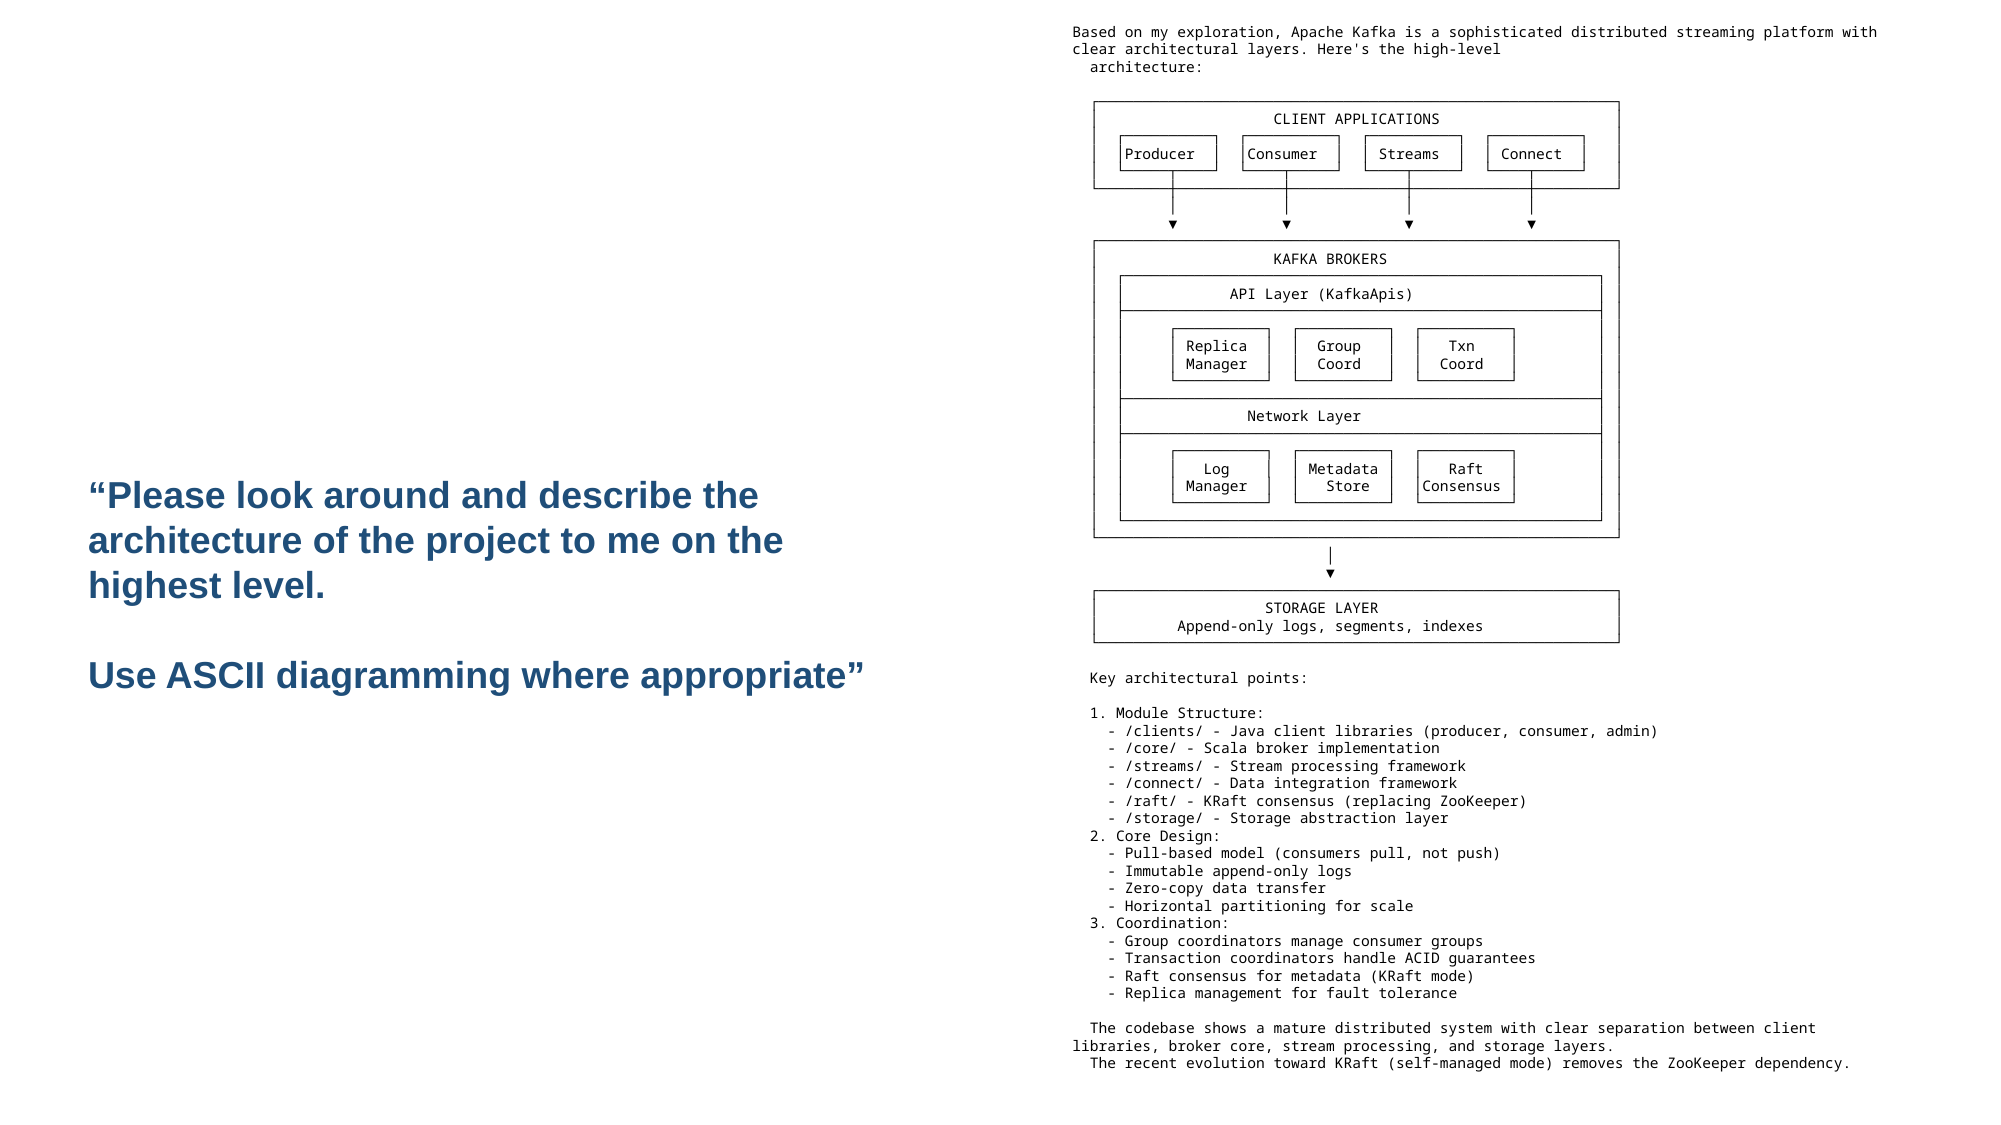

Based on my exploration, Apache Kafka is a sophisticated distributed streaming platform with clear architectural layers. Here's the high-level
  architecture:

  ┌───────────────────────────────────────────────────────────┐
  │                    CLIENT APPLICATIONS                    │
  │  ┌──────────┐  ┌──────────┐  ┌──────────┐  ┌──────────┐   │
  │  │Producer  │  │Consumer  │  │ Streams  │  │ Connect  │   │
  │  └─────┬────┘  └────┬─────┘  └────┬─────┘  └────┬─────┘   │
  └────────┼────────────┼─────────────┼─────────────┼─────────┘
           │            │             │             │
           ▼            ▼             ▼             ▼
  ┌───────────────────────────────────────────────────────────┐
  │                    KAFKA BROKERS                          │
  │  ┌──────────────────────────────────────────────────────┐ │
  │  │            API Layer (KafkaApis)                     │ │
  │  ├──────────────────────────────────────────────────────┤ │
  │  │     ┌──────────┐  ┌──────────┐  ┌──────────┐         │ │
  │  │     │ Replica  │  │  Group   │  │   Txn    │         │ │
  │  │     │ Manager  │  │  Coord   │  │  Coord   │         │ │
  │  │     └──────────┘  └──────────┘  └──────────┘         │ │
  │  ├──────────────────────────────────────────────────────┤ │
  │  │              Network Layer                           │ │
  │  ├──────────────────────────────────────────────────────┤ │
  │  │     ┌──────────┐  ┌──────────┐  ┌──────────┐         │ │
  │  │     │   Log    │  │ Metadata │  │   Raft   │         │ │
  │  │     │ Manager  │  │   Store  │  │Consensus │         │ │
  │  │     └──────────┘  └──────────┘  └──────────┘         │ │
  │  └──────────────────────────────────────────────────────┘ │
  └───────────────────────────────────────────────────────────┘
                             │
                             ▼
  ┌───────────────────────────────────────────────────────────┐
  │                   STORAGE LAYER                           │
  │         Append-only logs, segments, indexes               │
  └───────────────────────────────────────────────────────────┘

  Key architectural points:

  1. Module Structure:
    - /clients/ - Java client libraries (producer, consumer, admin)
    - /core/ - Scala broker implementation
    - /streams/ - Stream processing framework
    - /connect/ - Data integration framework
    - /raft/ - KRaft consensus (replacing ZooKeeper)
    - /storage/ - Storage abstraction layer
  2. Core Design:
    - Pull-based model (consumers pull, not push)
    - Immutable append-only logs
    - Zero-copy data transfer
    - Horizontal partitioning for scale
  3. Coordination:
    - Group coordinators manage consumer groups
    - Transaction coordinators handle ACID guarantees
    - Raft consensus for metadata (KRaft mode)
    - Replica management for fault tolerance

  The codebase shows a mature distributed system with clear separation between client libraries, broker core, stream processing, and storage layers.
  The recent evolution toward KRaft (self-managed mode) removes the ZooKeeper dependency.
“Please look around and describe the architecture of the project to me on the highest level.

Use ASCII diagramming where appropriate”